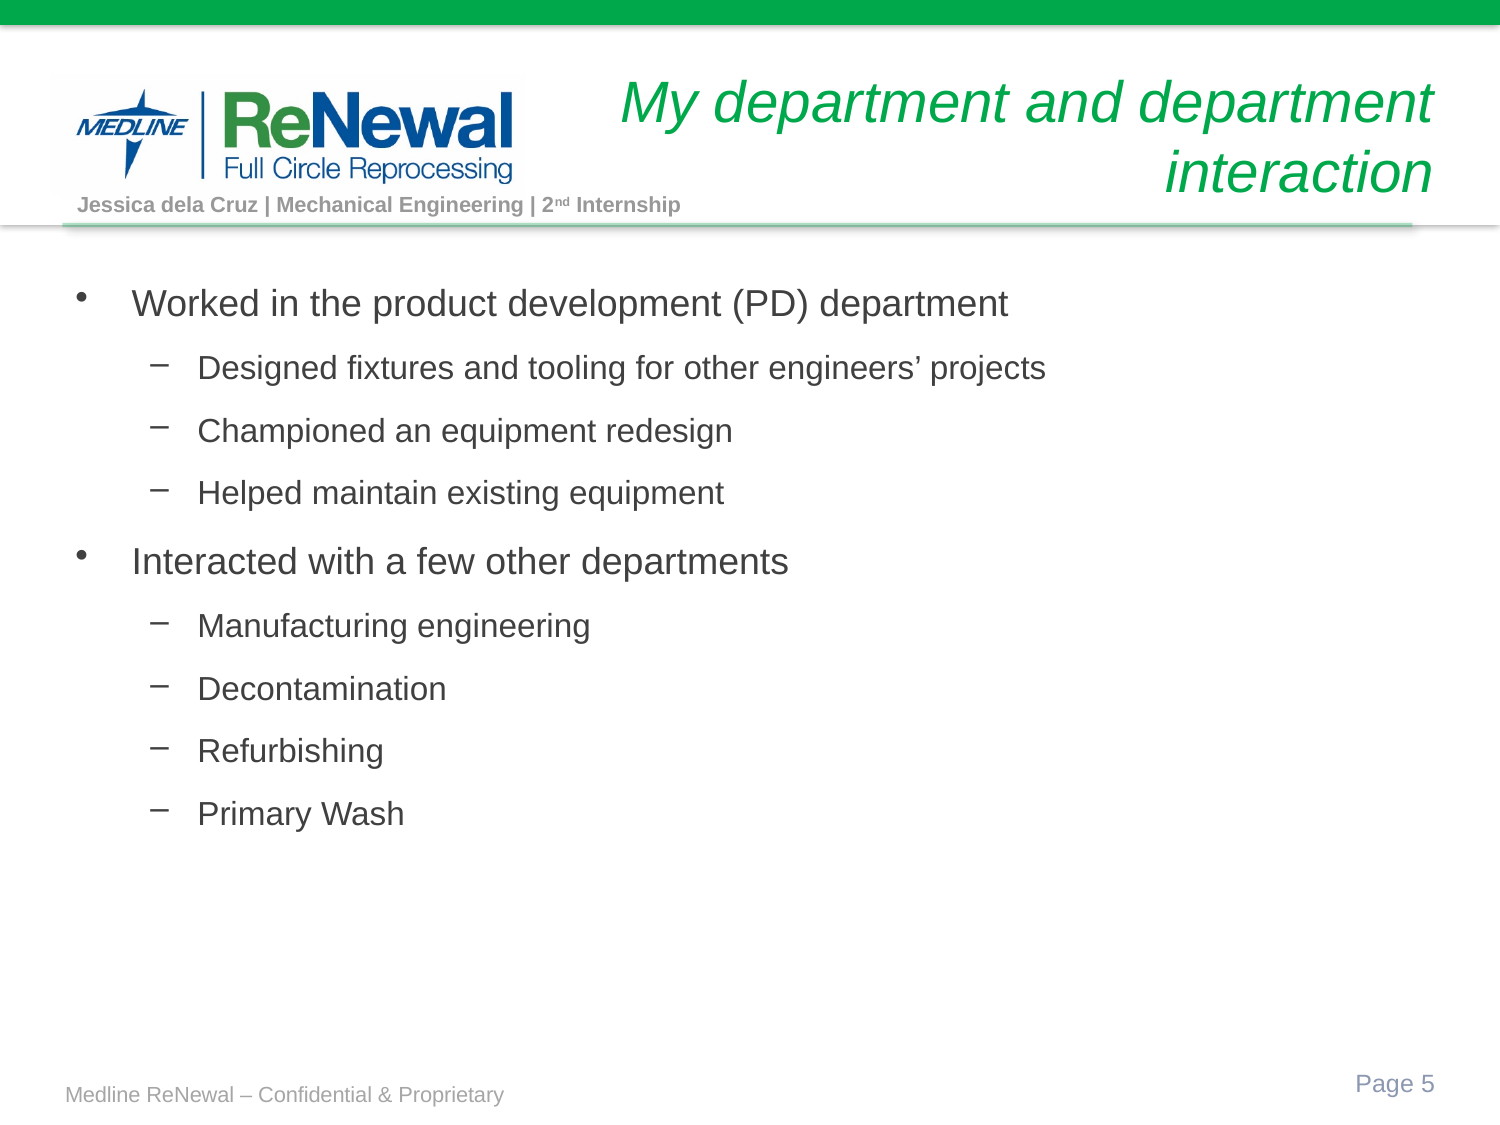

# My department and department interaction
Jessica dela Cruz | Mechanical Engineering | 2nd Internship
Worked in the product development (PD) department
Designed fixtures and tooling for other engineers’ projects
Championed an equipment redesign
Helped maintain existing equipment
Interacted with a few other departments
Manufacturing engineering
Decontamination
Refurbishing
Primary Wash
Page 5